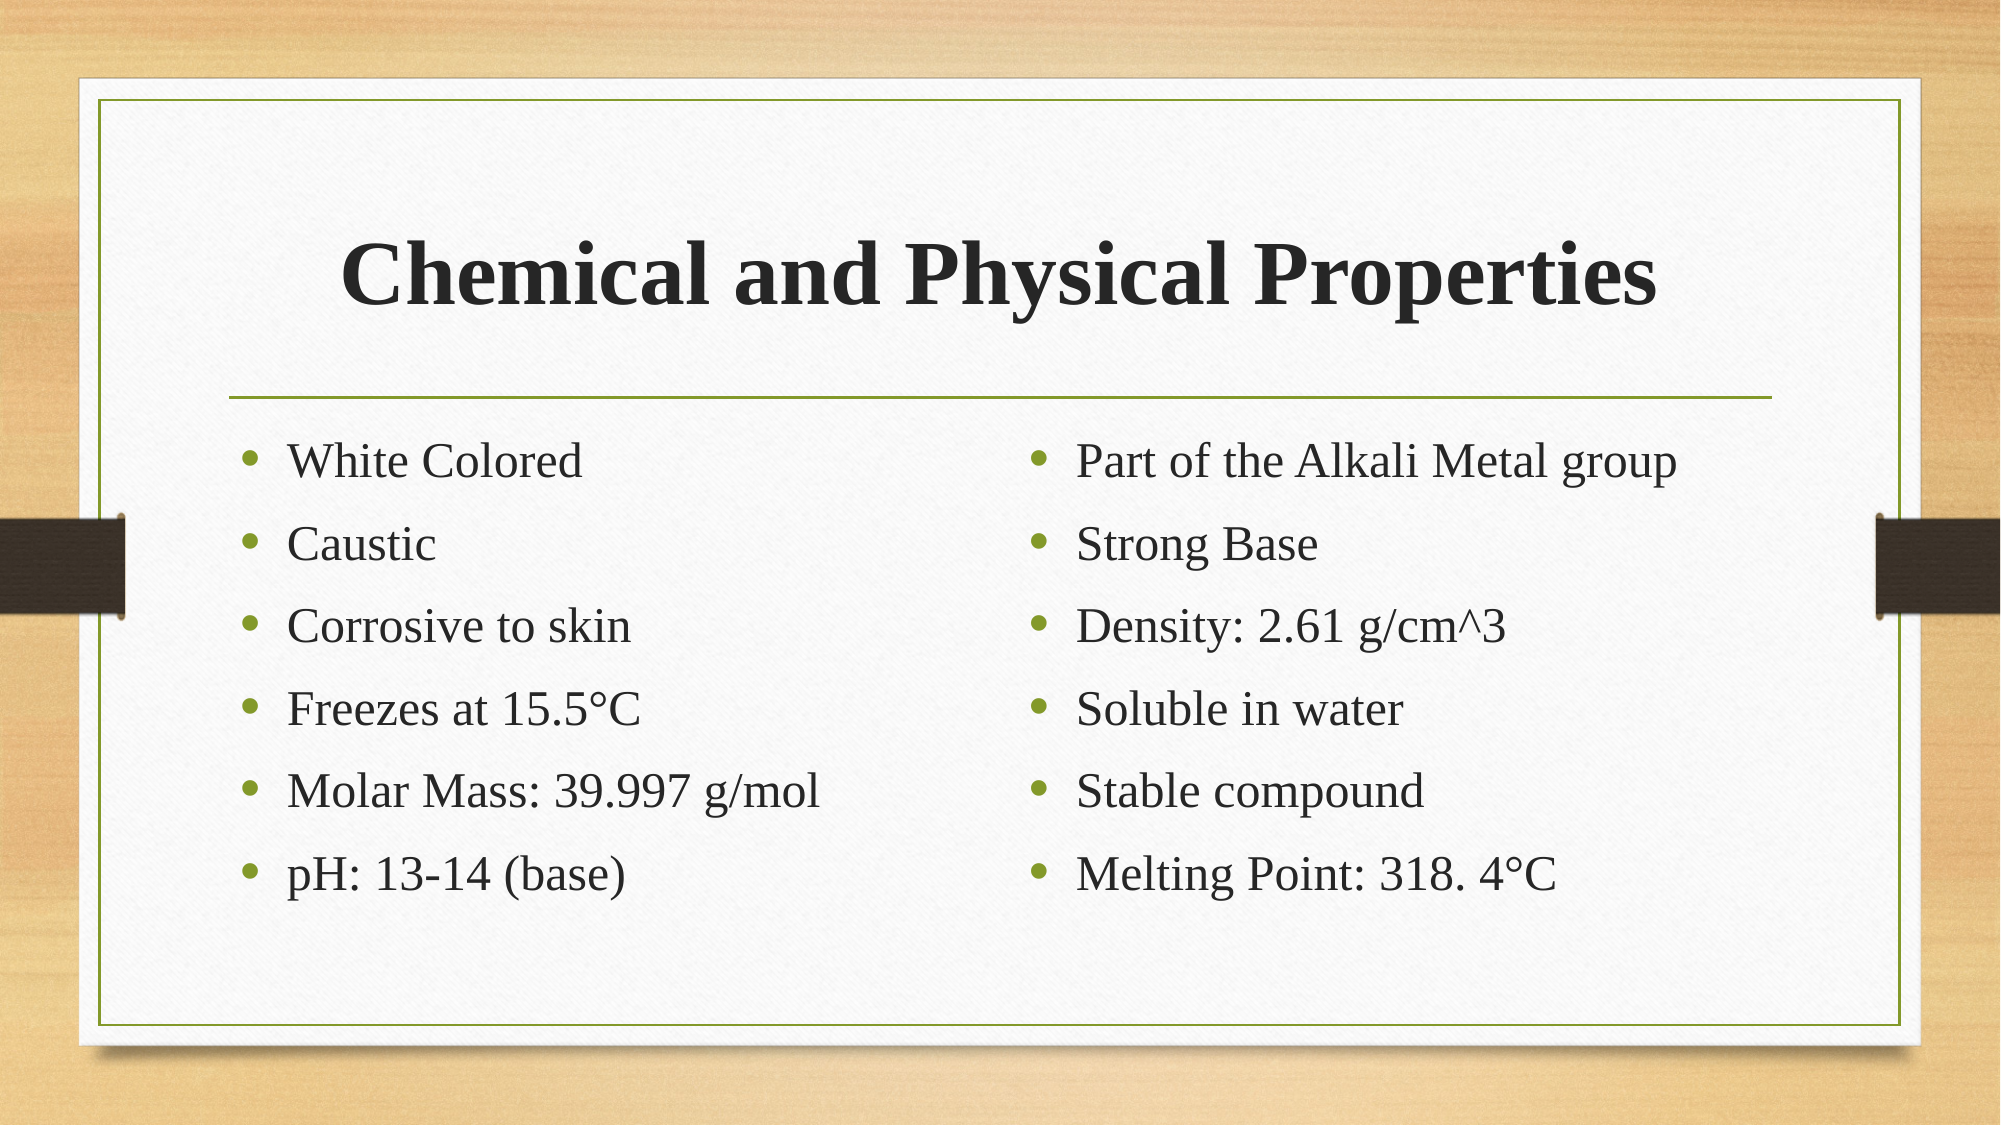

# Chemical and Physical Properties
White Colored
Caustic
Corrosive to skin
Freezes at 15.5°C
Molar Mass: 39.997 g/mol
pH: 13-14 (base)
Part of the Alkali Metal group
Strong Base
Density: 2.61 g/cm^3
Soluble in water
Stable compound
Melting Point: 318. 4°C